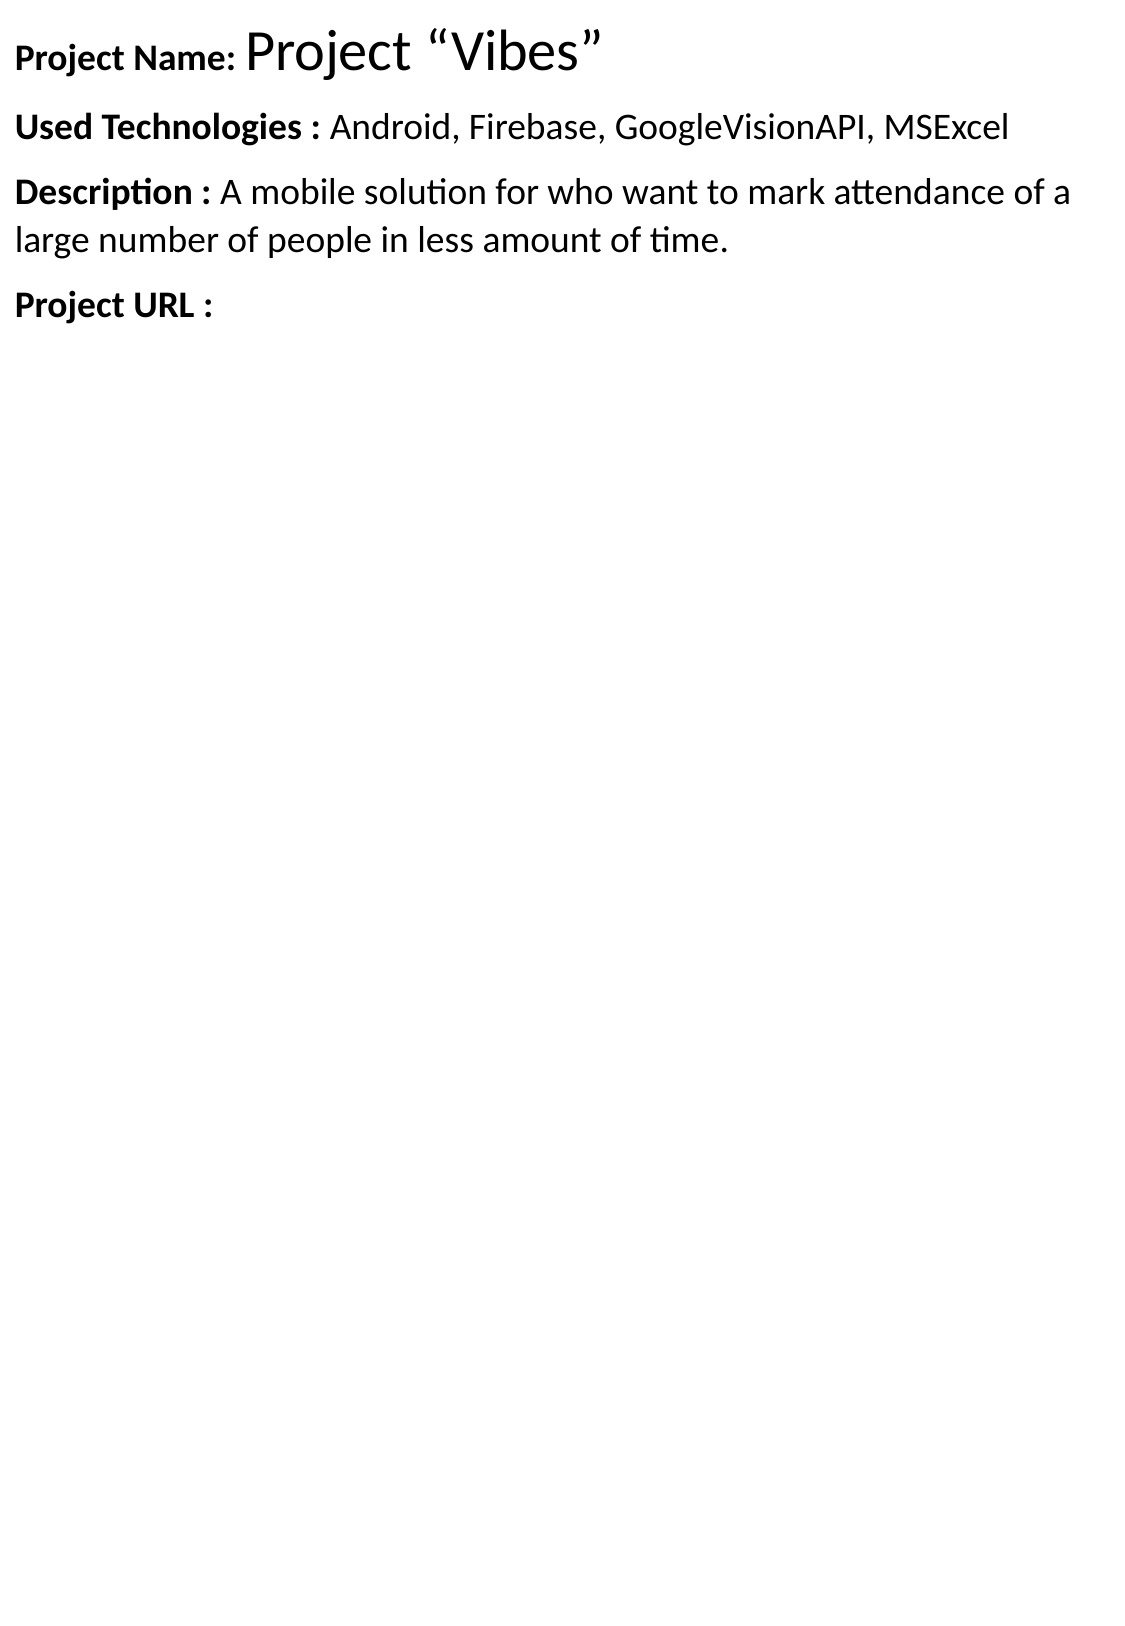

Project Name: Project “Vibes”
Used Technologies : Android, Firebase, GoogleVisionAPI, MSExcel
Description : A mobile solution for who want to mark attendance of a large number of people in less amount of time.
Project URL :